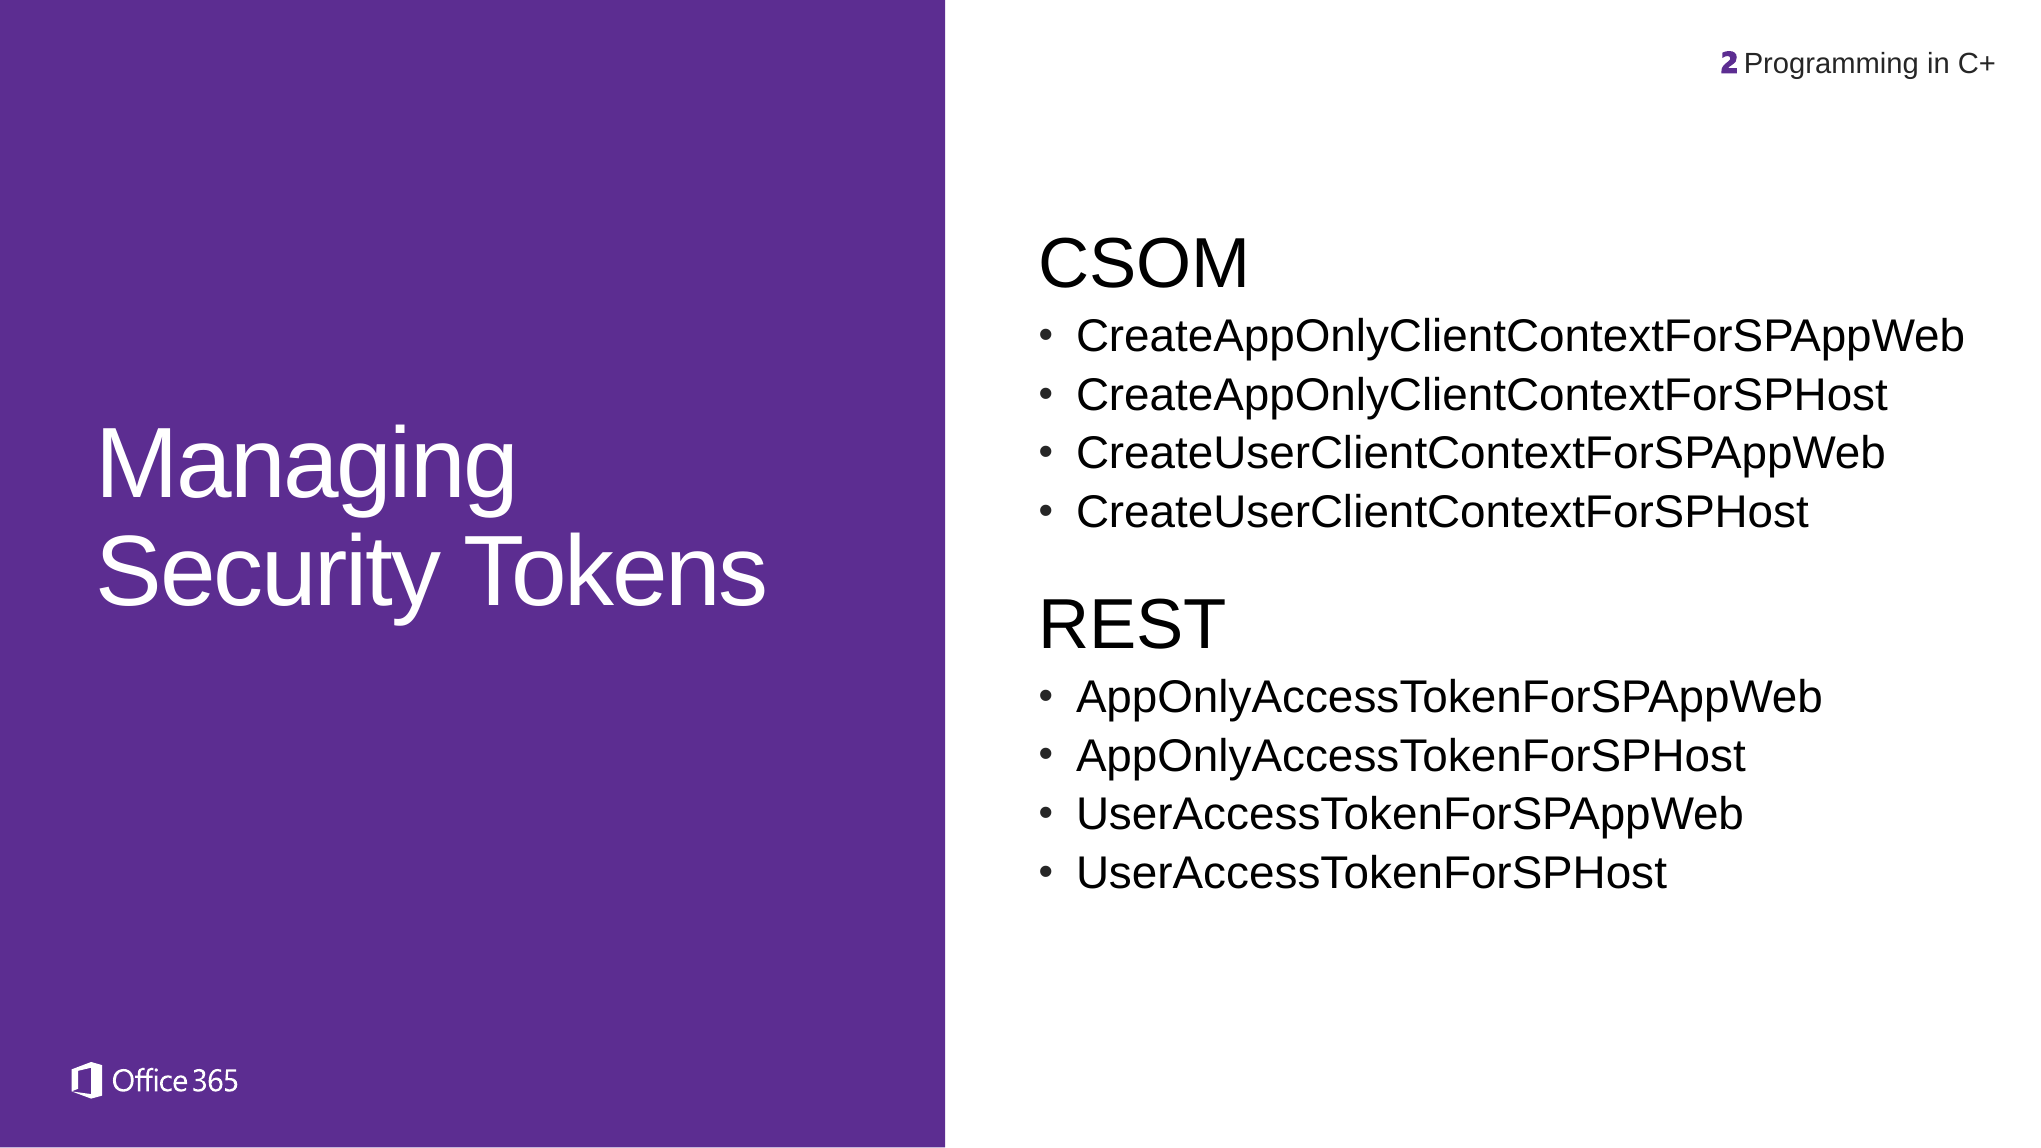

Programming in C+

CSOM
CreateAppOnlyClientContextForSPAppWeb
CreateAppOnlyClientContextForSPHost
CreateUserClientContextForSPAppWeb
CreateUserClientContextForSPHost
REST
AppOnlyAccessTokenForSPAppWeb
AppOnlyAccessTokenForSPHost
UserAccessTokenForSPAppWeb
UserAccessTokenForSPHost
Managing
Security Tokens